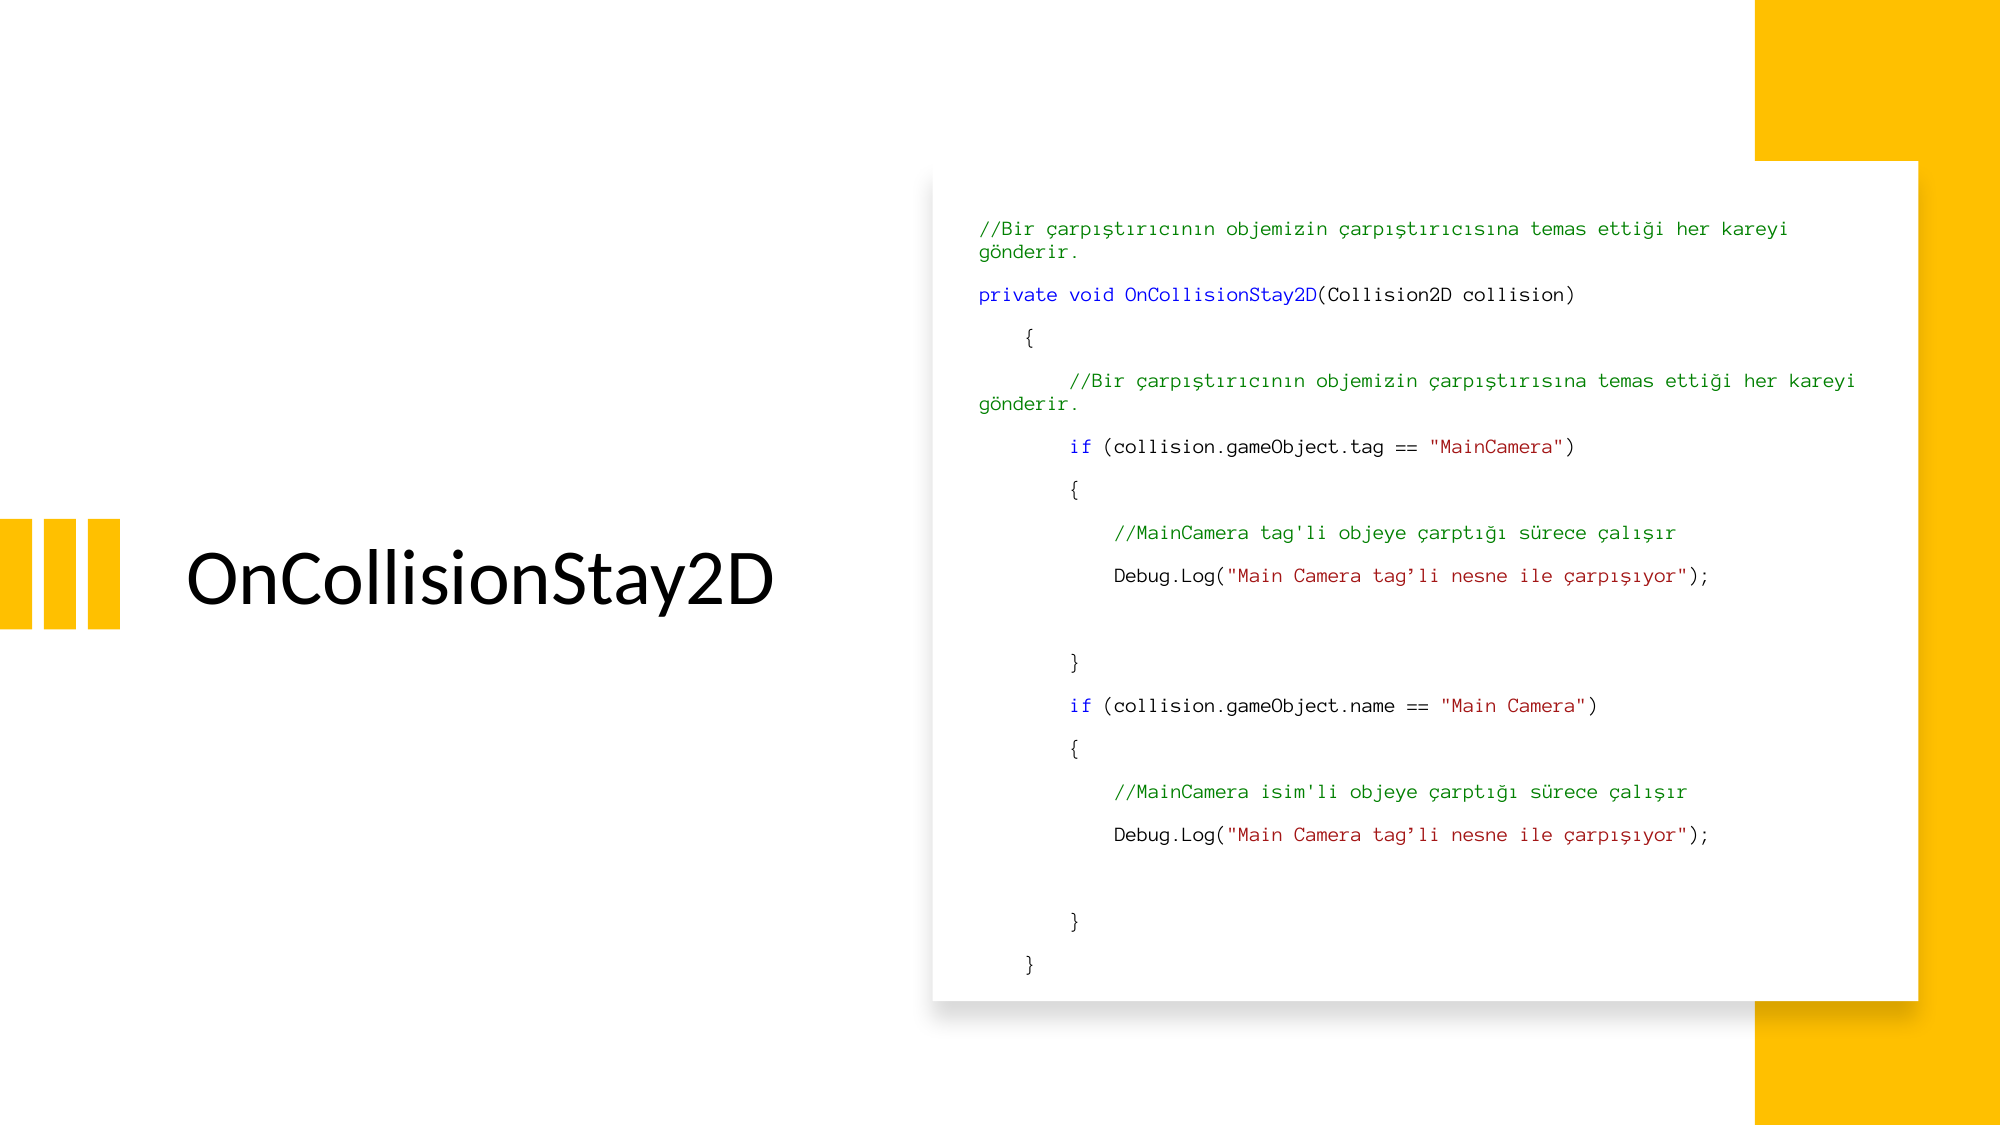

//Bir çarpıştırıcının objemizin çarpıştırıcısına temas ettiği her kareyi gönderir.
private void OnCollisionStay2D(Collision2D collision)
    {
        //Bir çarpıştırıcının objemizin çarpıştırısına temas ettiği her kareyi gönderir.
        if (collision.gameObject.tag == "MainCamera")
        {
            //MainCamera tag'li objeye çarptığı sürece çalışır
            Debug.Log("Main Camera tag’li nesne ile çarpışıyor");

        }
        if (collision.gameObject.name == "Main Camera")
        {
            //MainCamera isim'li objeye çarptığı sürece çalışır
            Debug.Log("Main Camera tag’li nesne ile çarpışıyor");

        }
    }

# OnCollisionStay2D